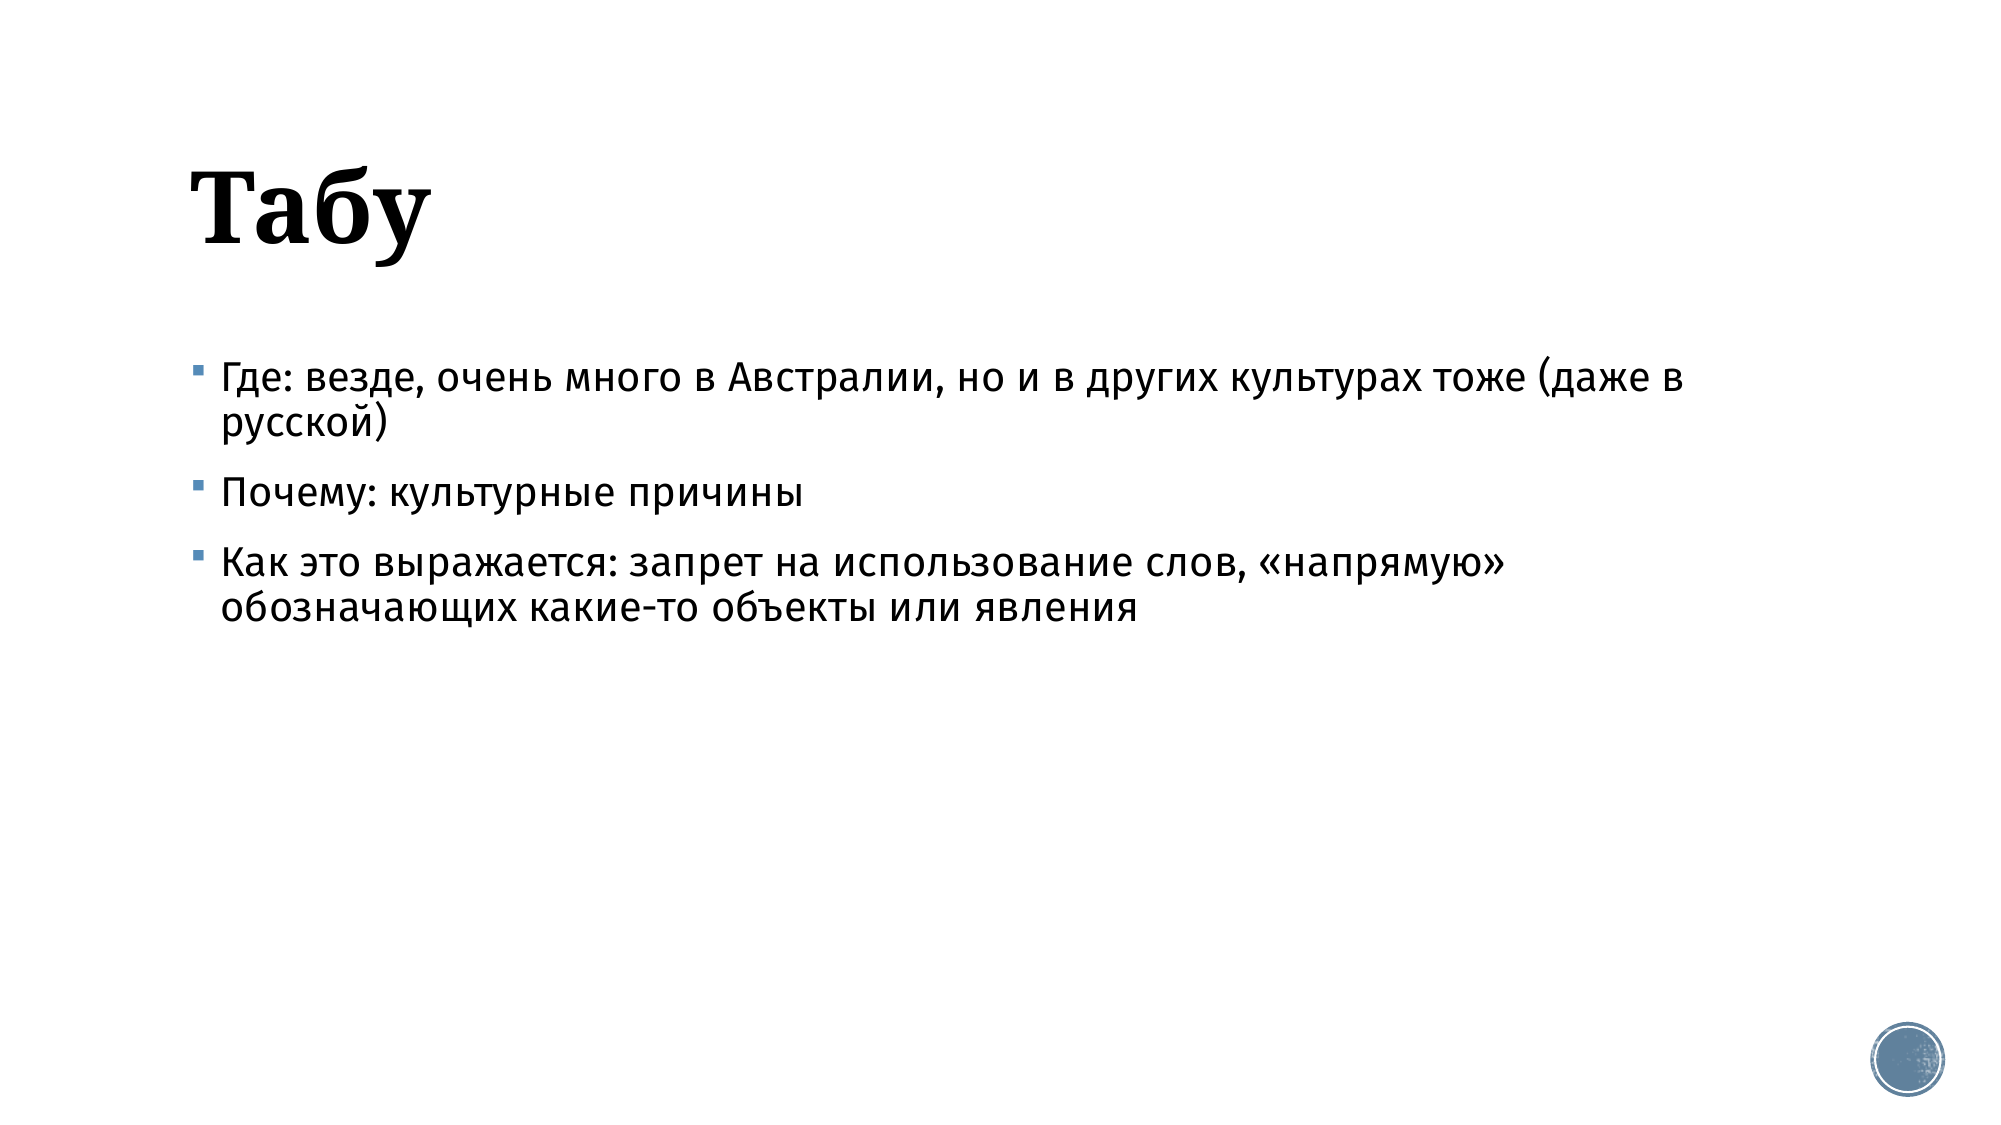

# Табу
Где: везде, очень много в Австралии, но и в других культурах тоже (даже в русской)
Почему: культурные причины
Как это выражается: запрет на использование слов, «напрямую» обозначающих какие-то объекты или явления